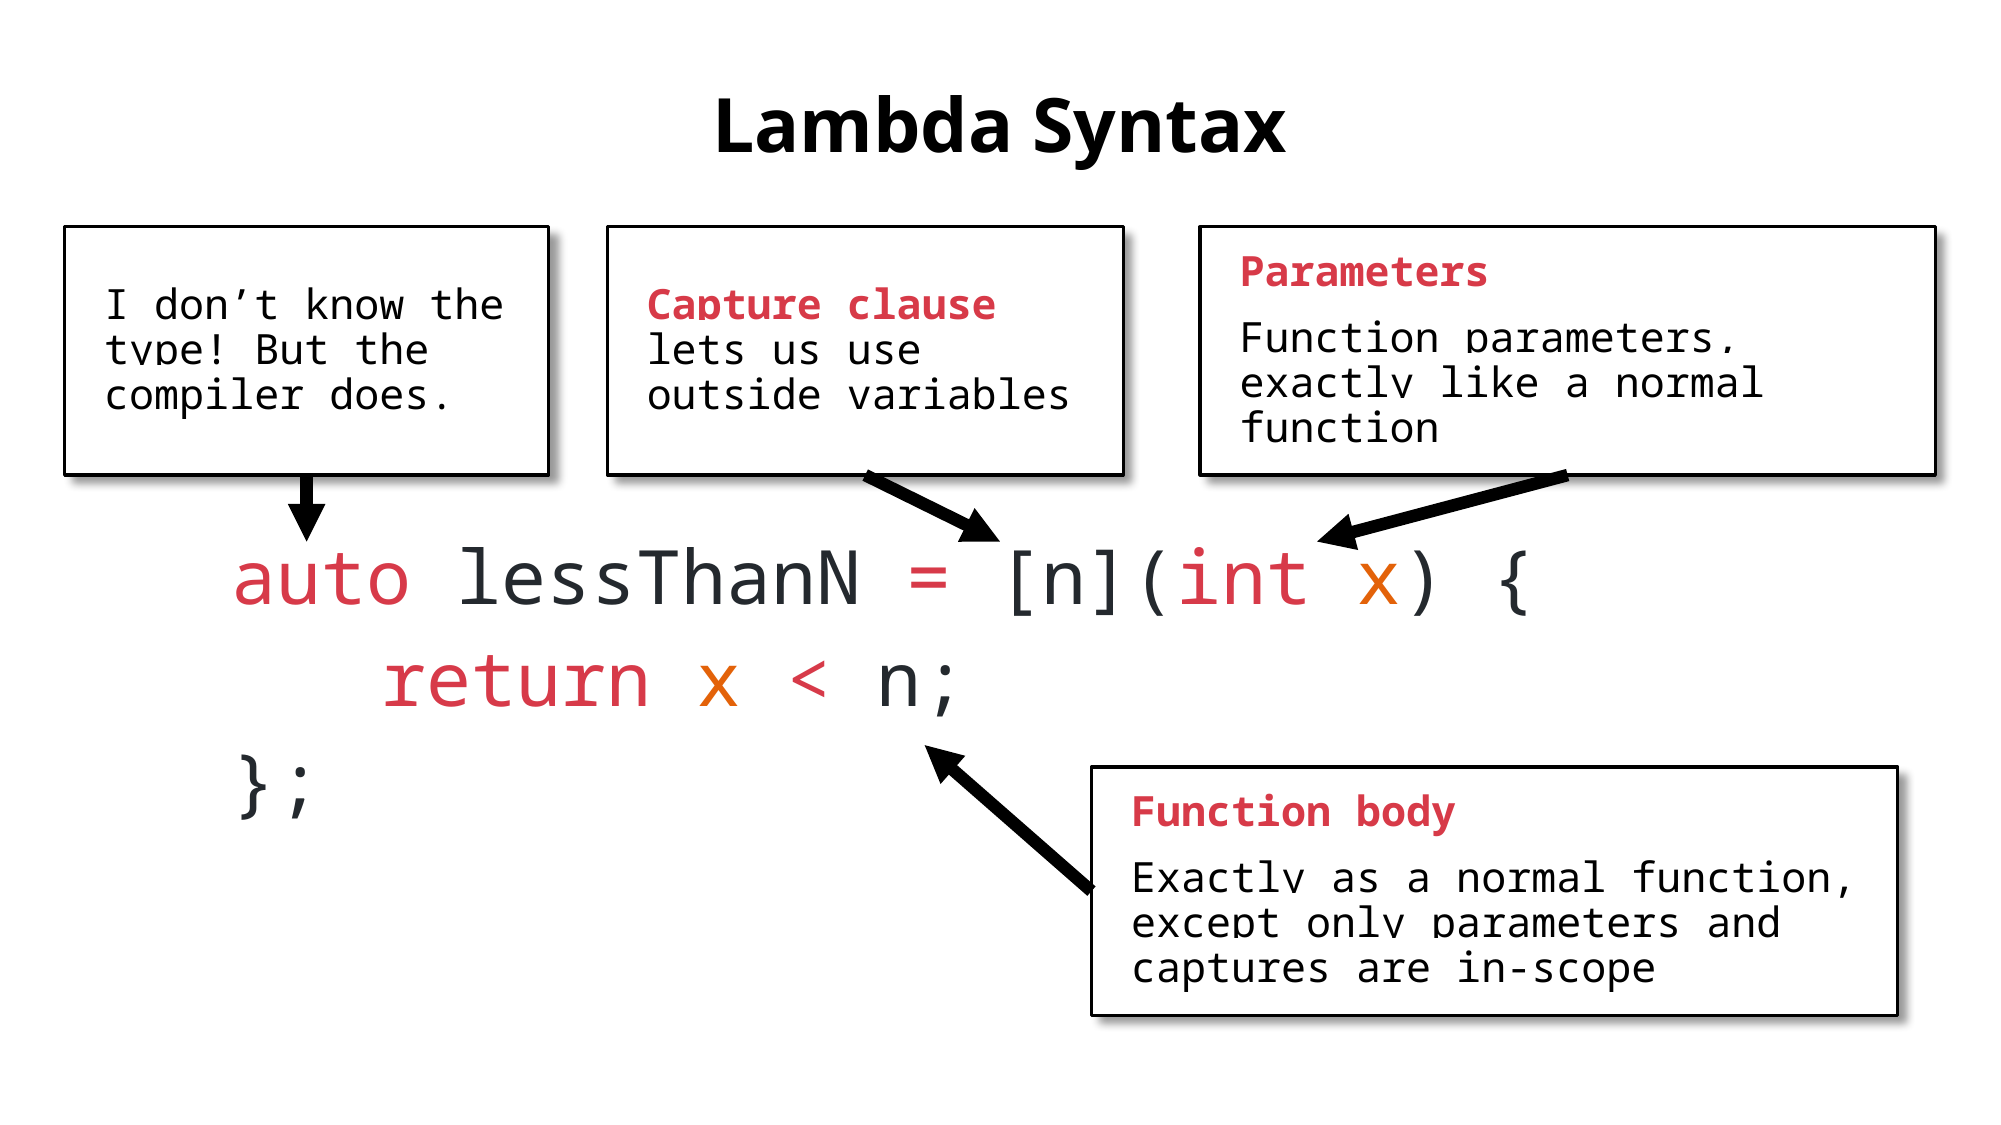

# Lambda Syntax
I don’t know the type! But the compiler does.
Capture clause lets us use outside variables
Parameters
Function parameters, exactly like a normal function
	auto lessThanN = [n](int x) {
		return x < n;
	};
Function body
Exactly as a normal function, except only parameters and captures are in-scope